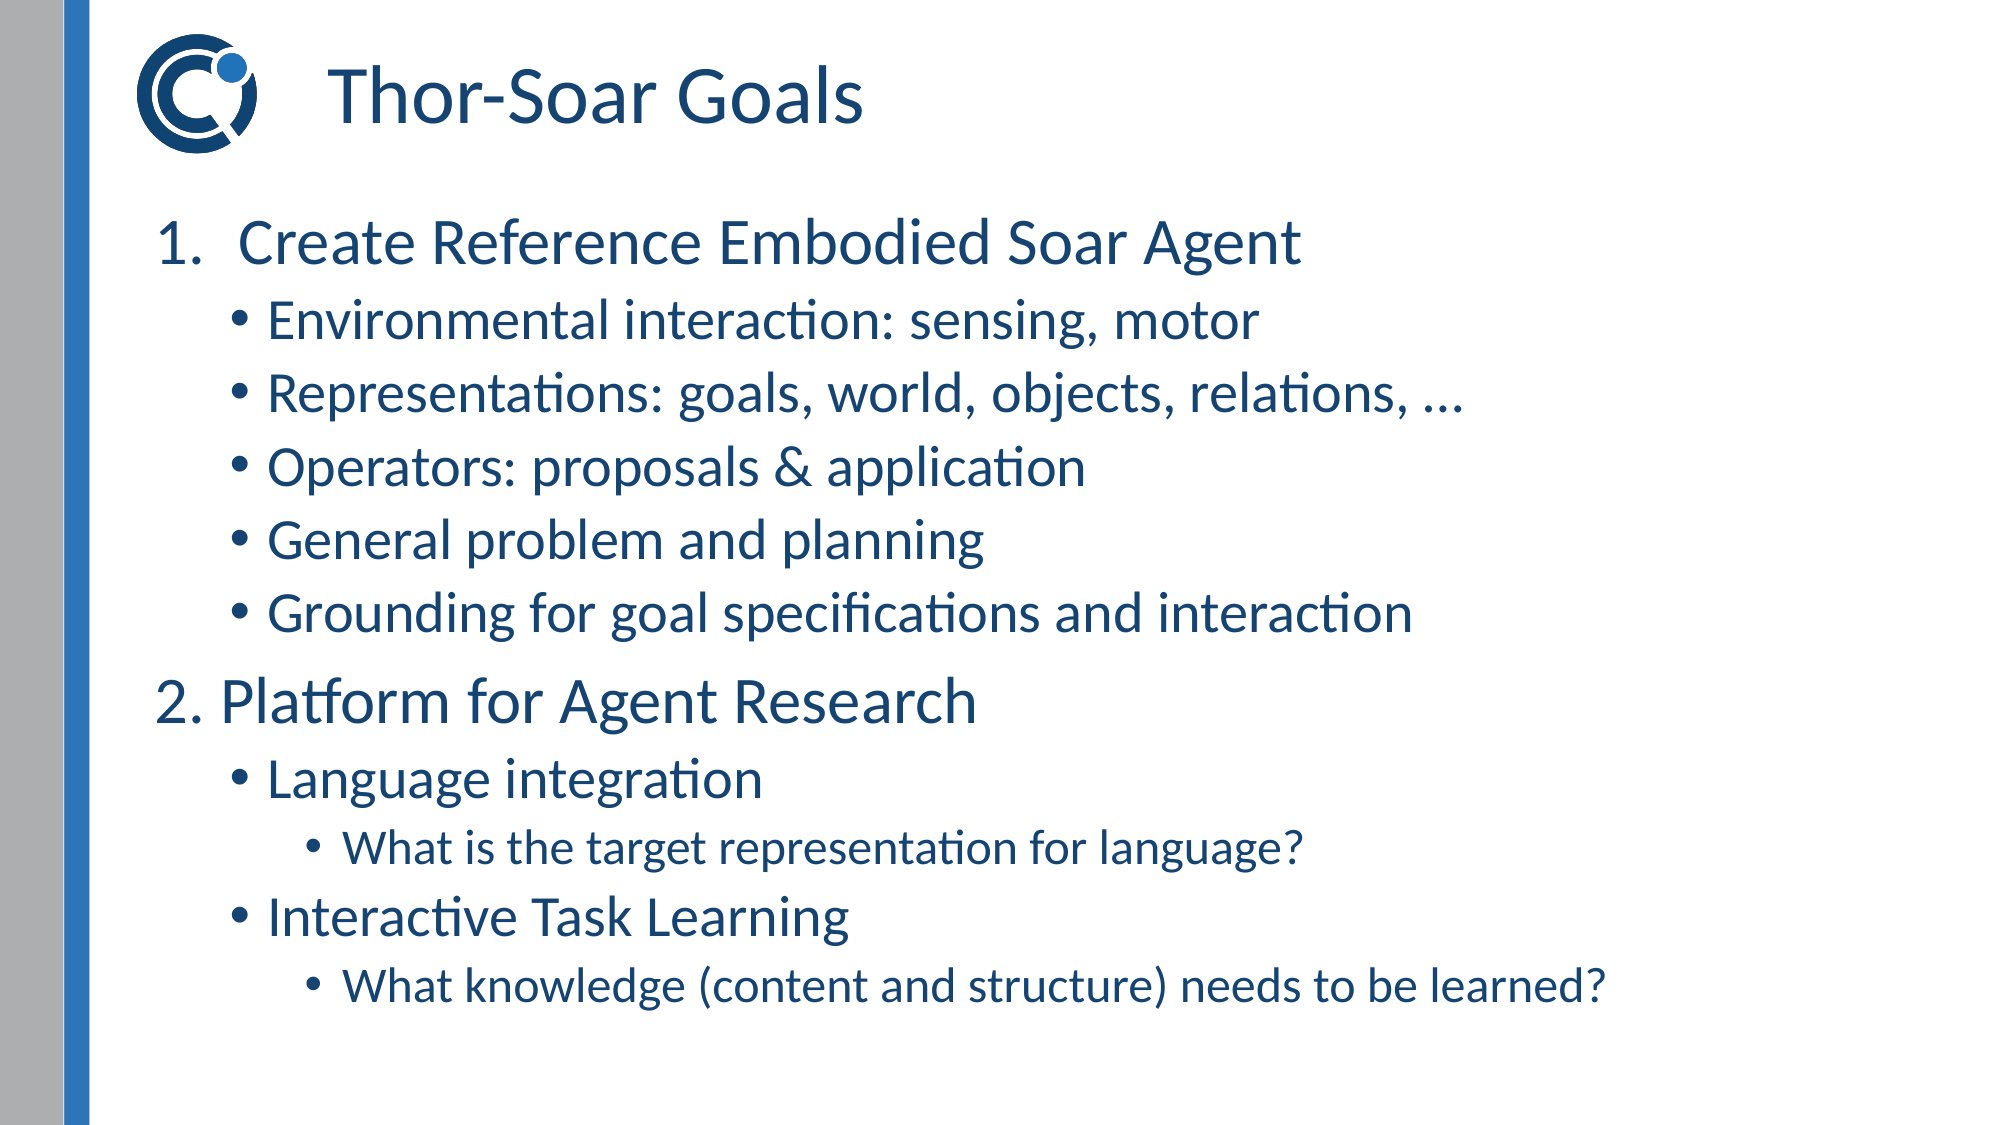

# Thor-Soar Goals
Create Reference Embodied Soar Agent
Environmental interaction: sensing, motor
Representations: goals, world, objects, relations, …
Operators: proposals & application
General problem and planning
Grounding for goal specifications and interaction
2. Platform for Agent Research
Language integration
What is the target representation for language?
Interactive Task Learning
What knowledge (content and structure) needs to be learned?

2